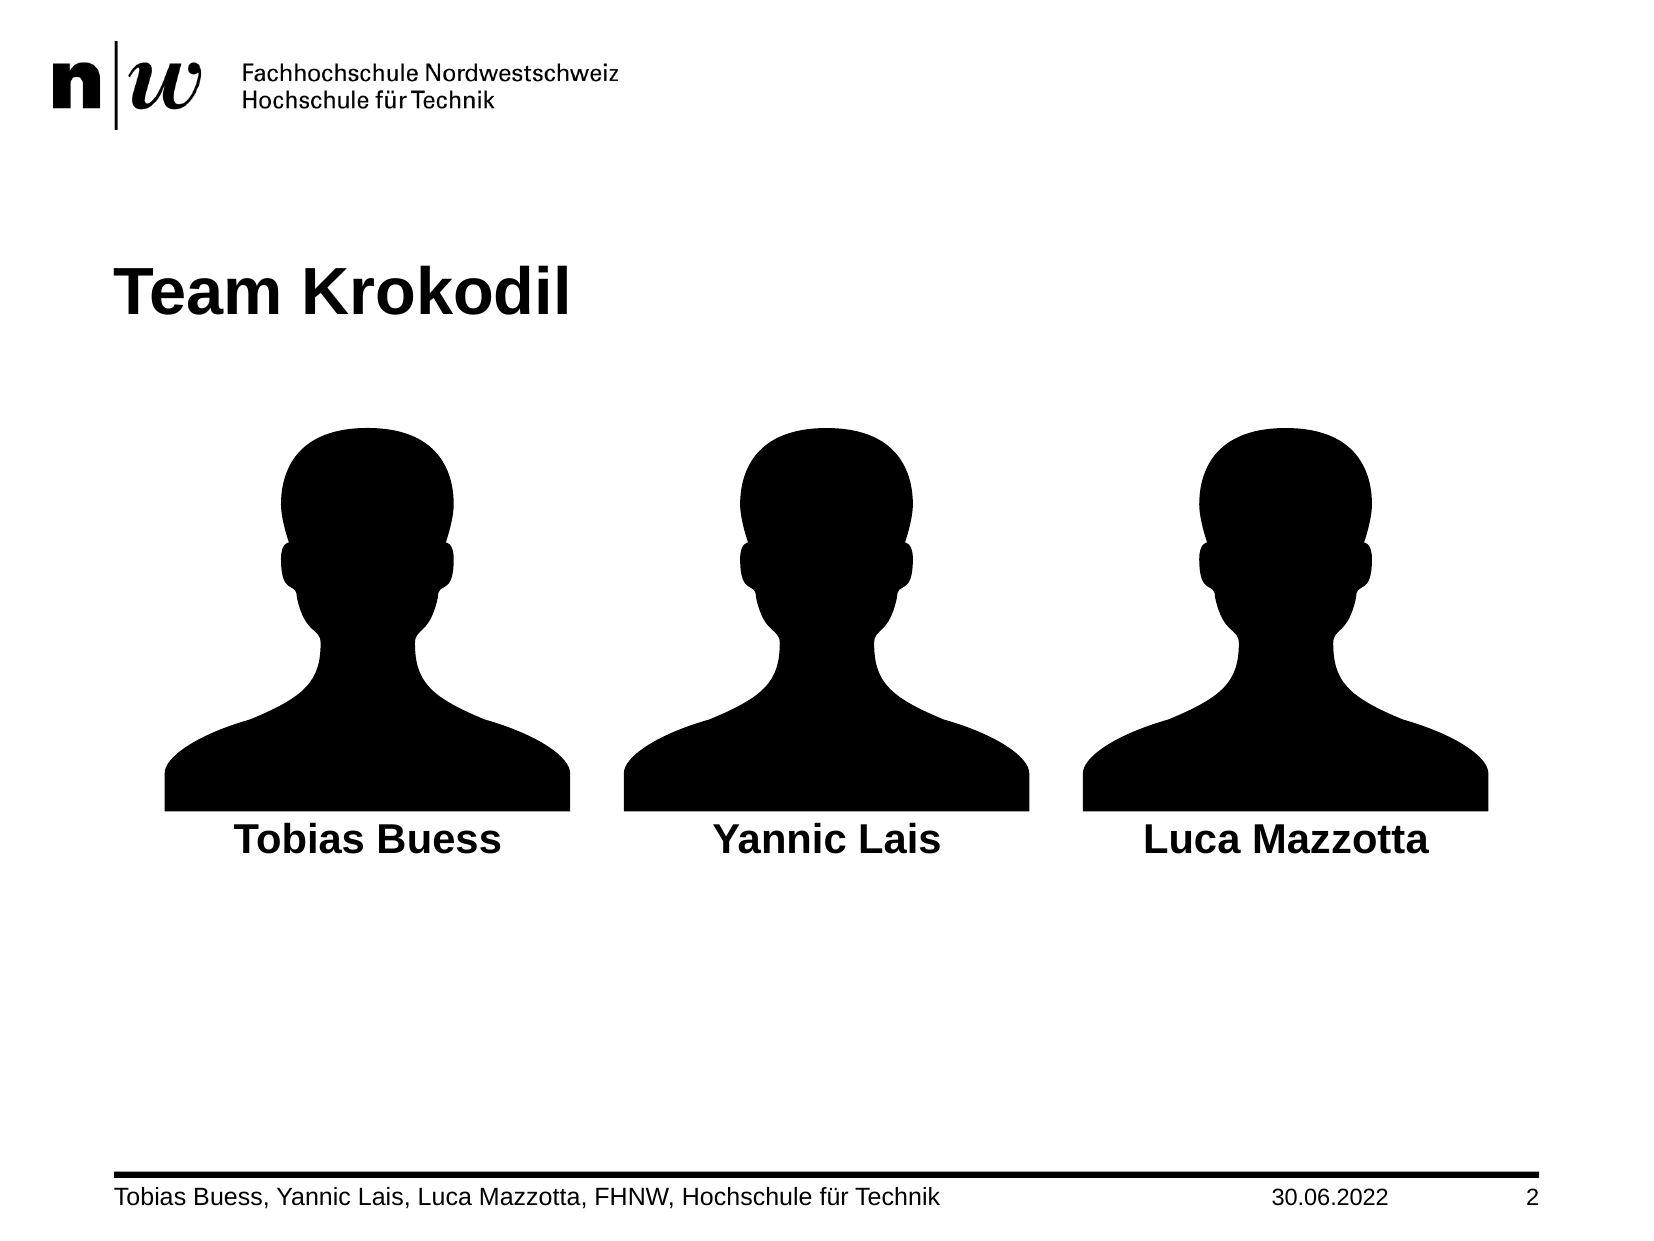

# Team Krokodil

Tobias Buess
Yannic Lais
Luca Mazzotta
Tobias Buess, Yannic Lais, Luca Mazzotta, FHNW, Hochschule für Technik
30.06.2022
2